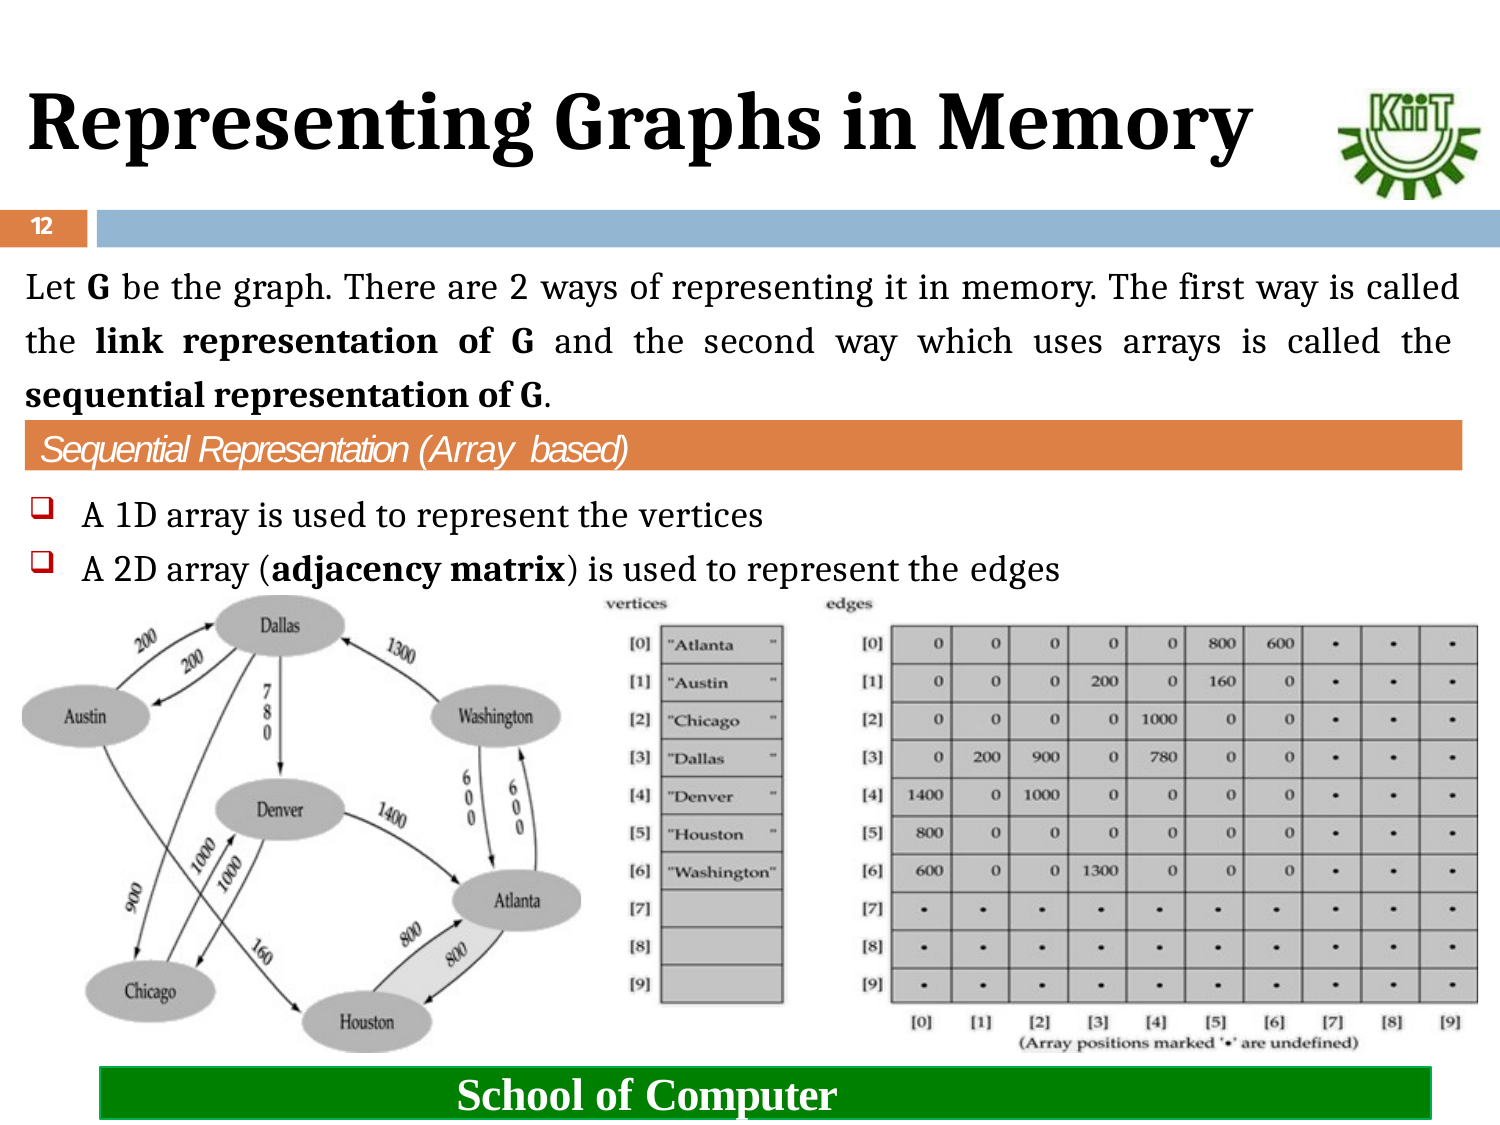

# Representing Graphs in Memory

12
Let G be the graph. There are 2 ways of representing it in memory. The first way is called  the link representation of G and the second way which uses arrays is called the  sequential representation of G.
Sequential Representation (Array based)
A 1D array is used to represent the vertices
A 2D array (adjacency matrix) is used to represent the edges

School of Computer Engineering